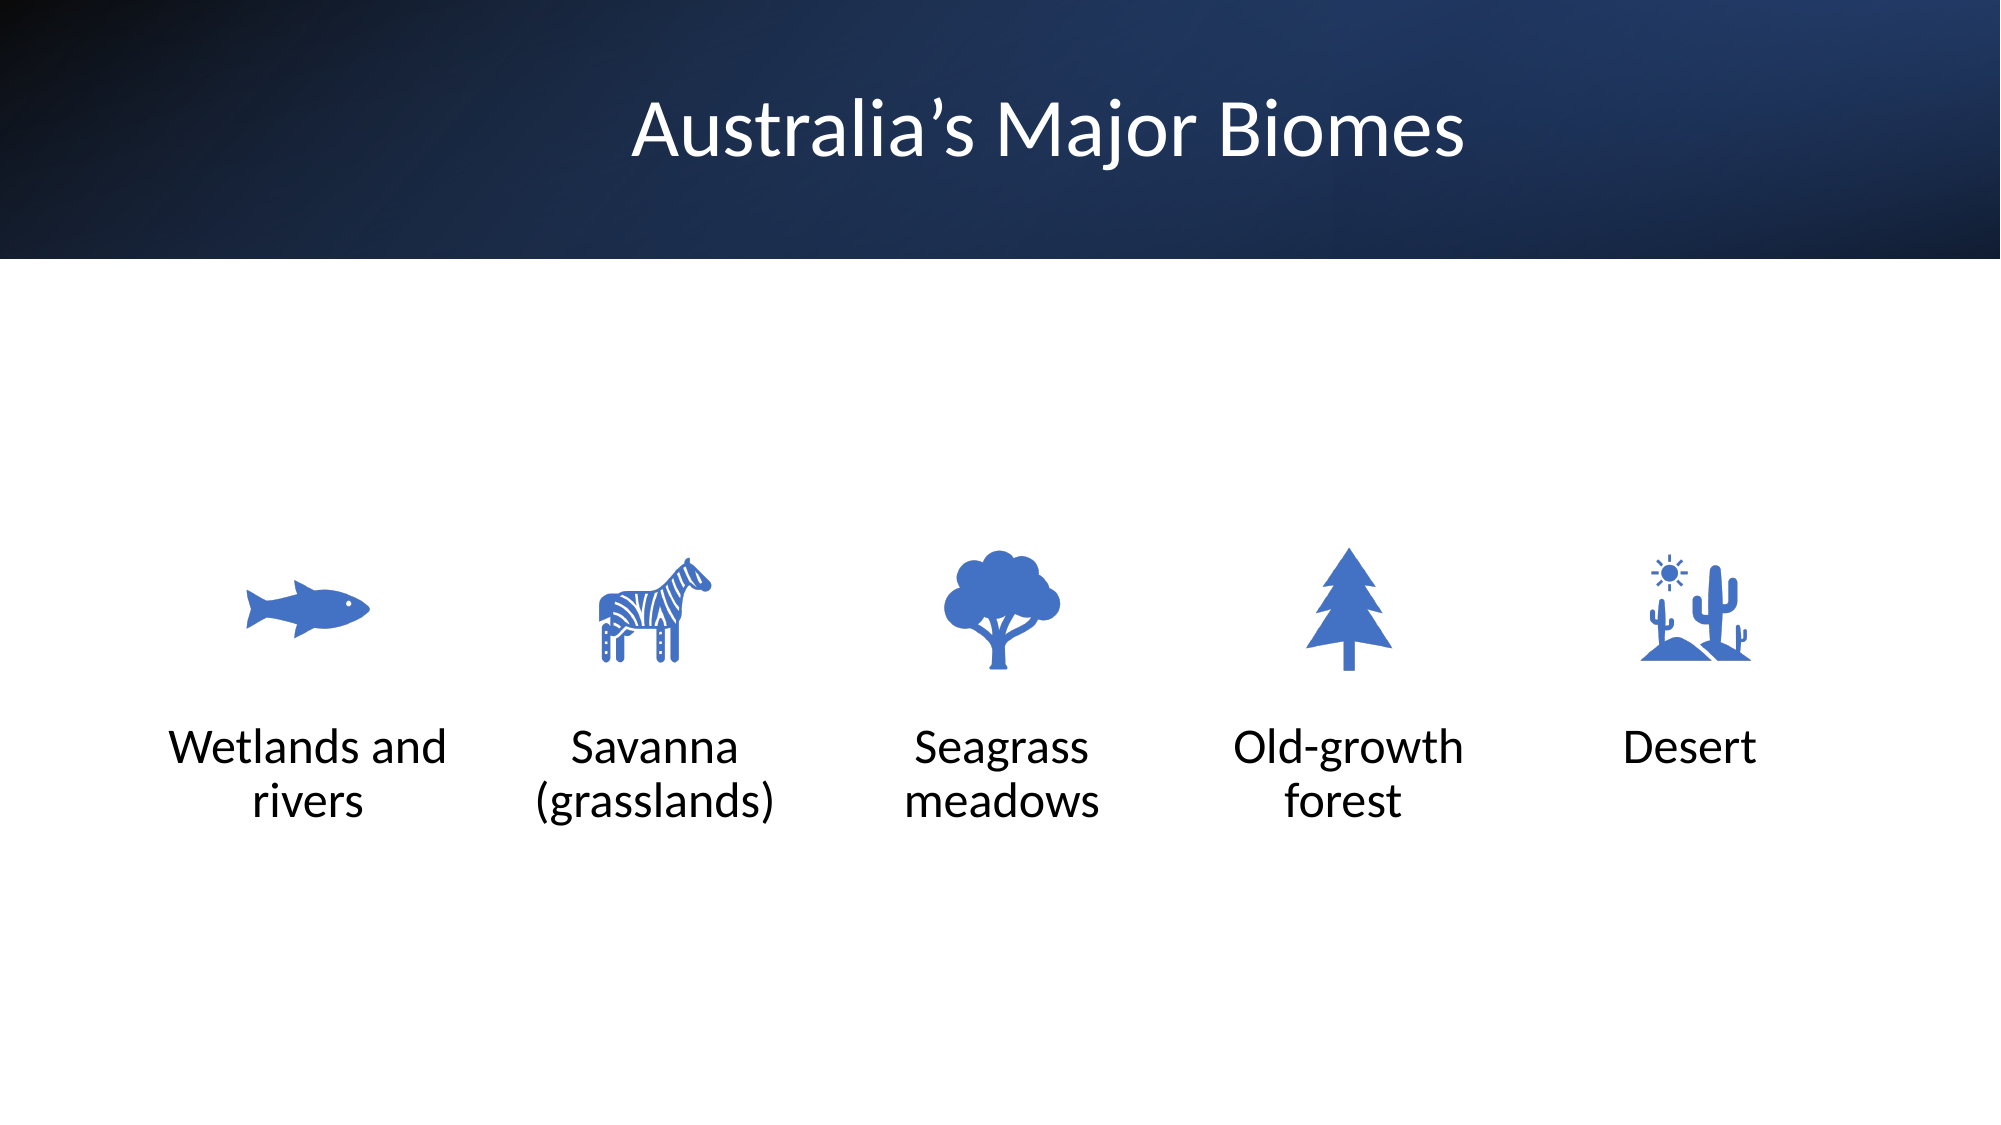

# Australia’s Major Biomes
Wetlands and rivers
Savanna (grasslands)
Seagrass meadows
Old-growth forest
Desert